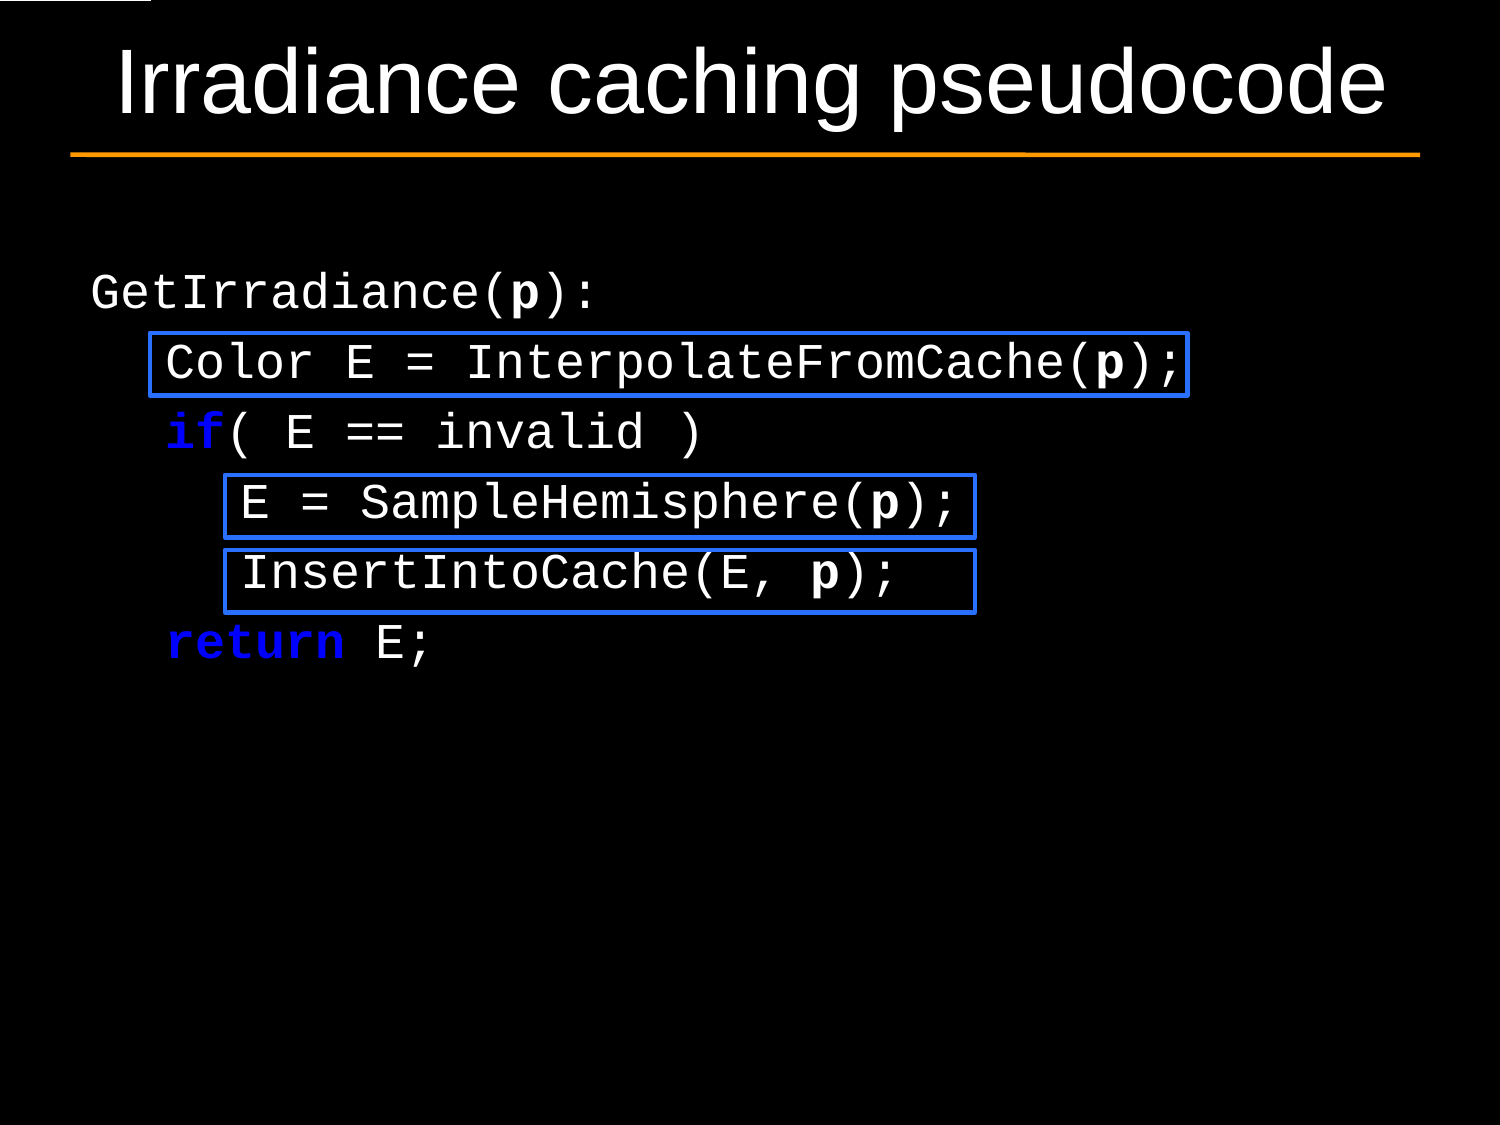

# Irradiance caching pseudocode

GetIrradiance(p):
Color E = InterpolateFromCache(p);
if( E == invalid )
E = SampleHemisphere(p);
InsertIntoCache(E, p);
return E;